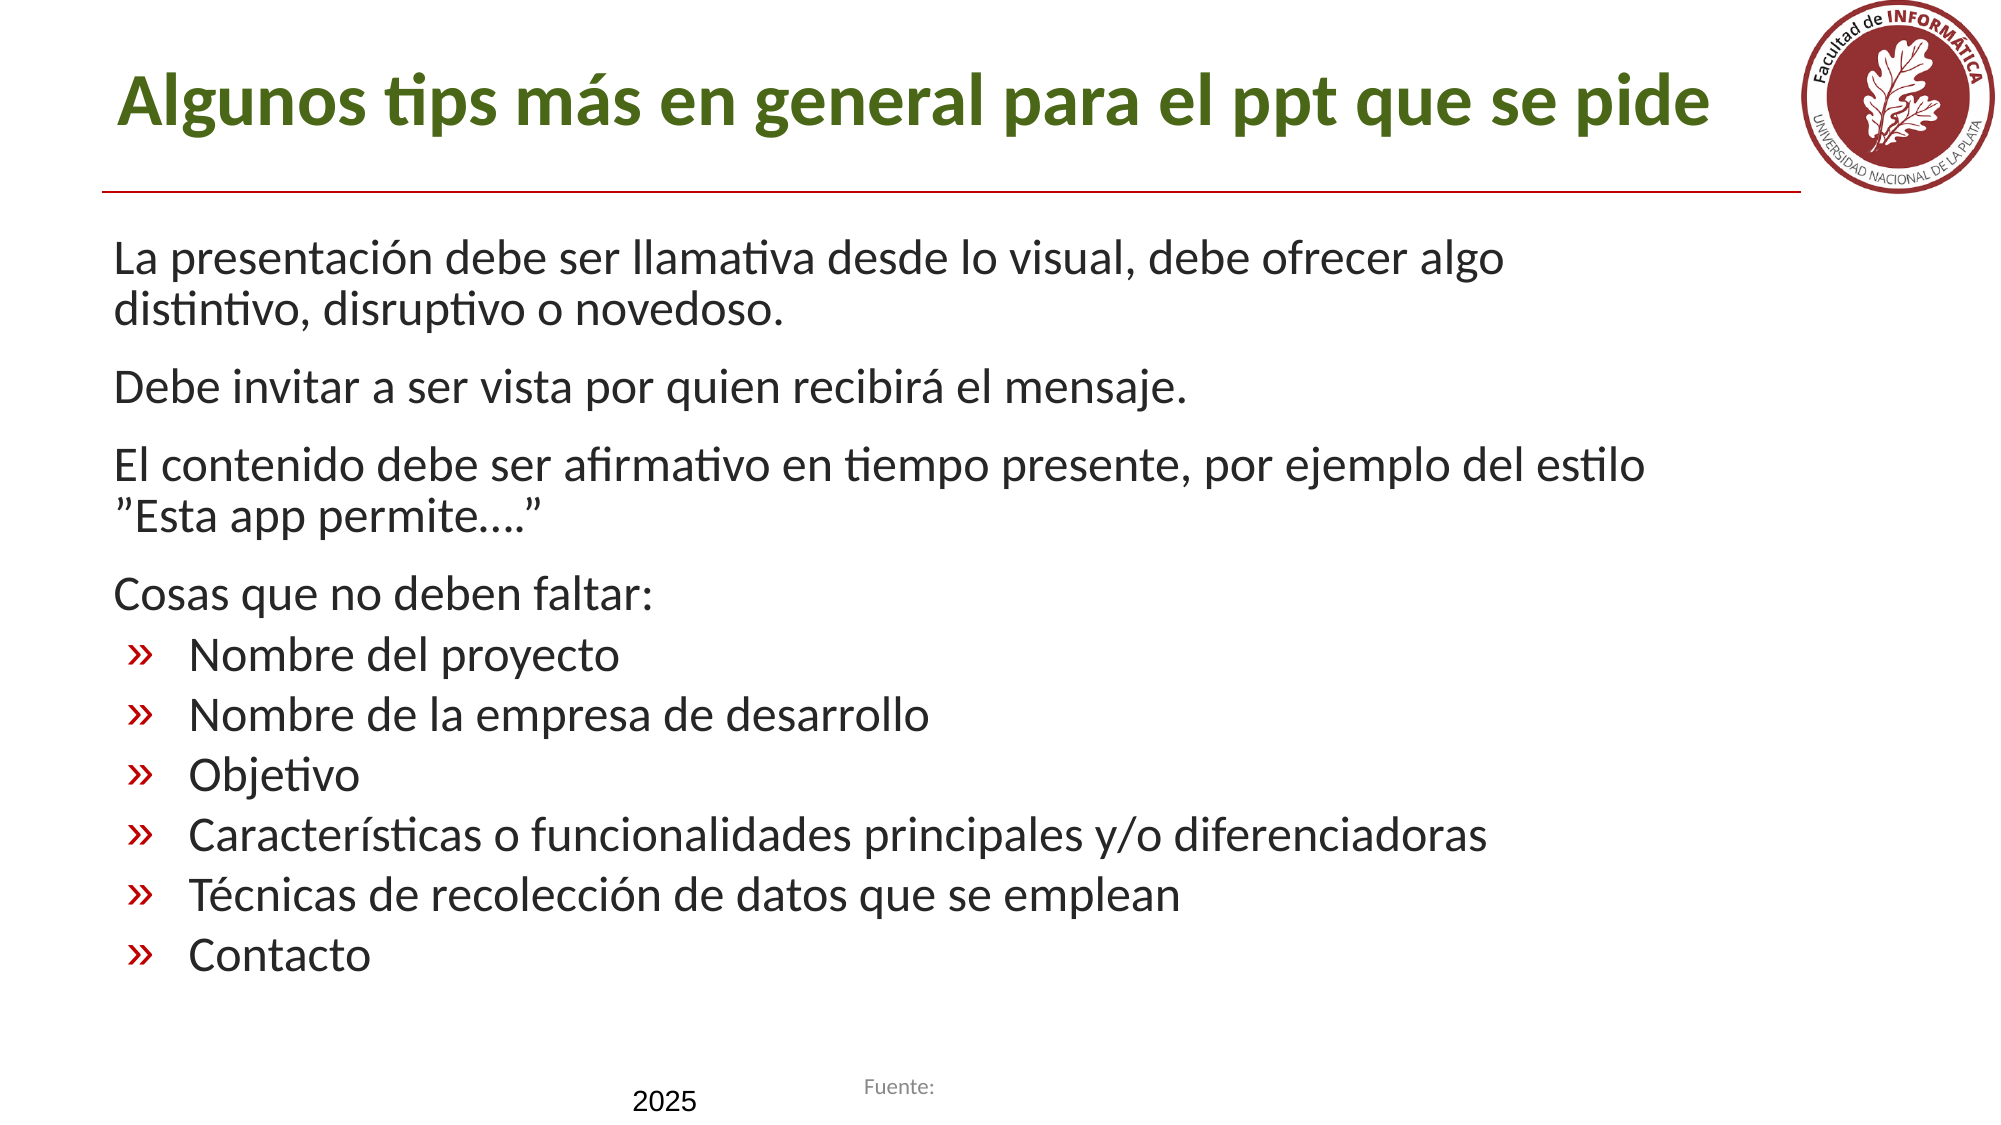

# Algunos tips más en general para el ppt que se pide
La presentación debe ser llamativa desde lo visual, debe ofrecer algo distintivo, disruptivo o novedoso.
Debe invitar a ser vista por quien recibirá el mensaje.
El contenido debe ser afirmativo en tiempo presente, por ejemplo del estilo ”Esta app permite….”
Cosas que no deben faltar:
Nombre del proyecto
Nombre de la empresa de desarrollo
Objetivo
Características o funcionalidades principales y/o diferenciadoras
Técnicas de recolección de datos que se emplean
Contacto